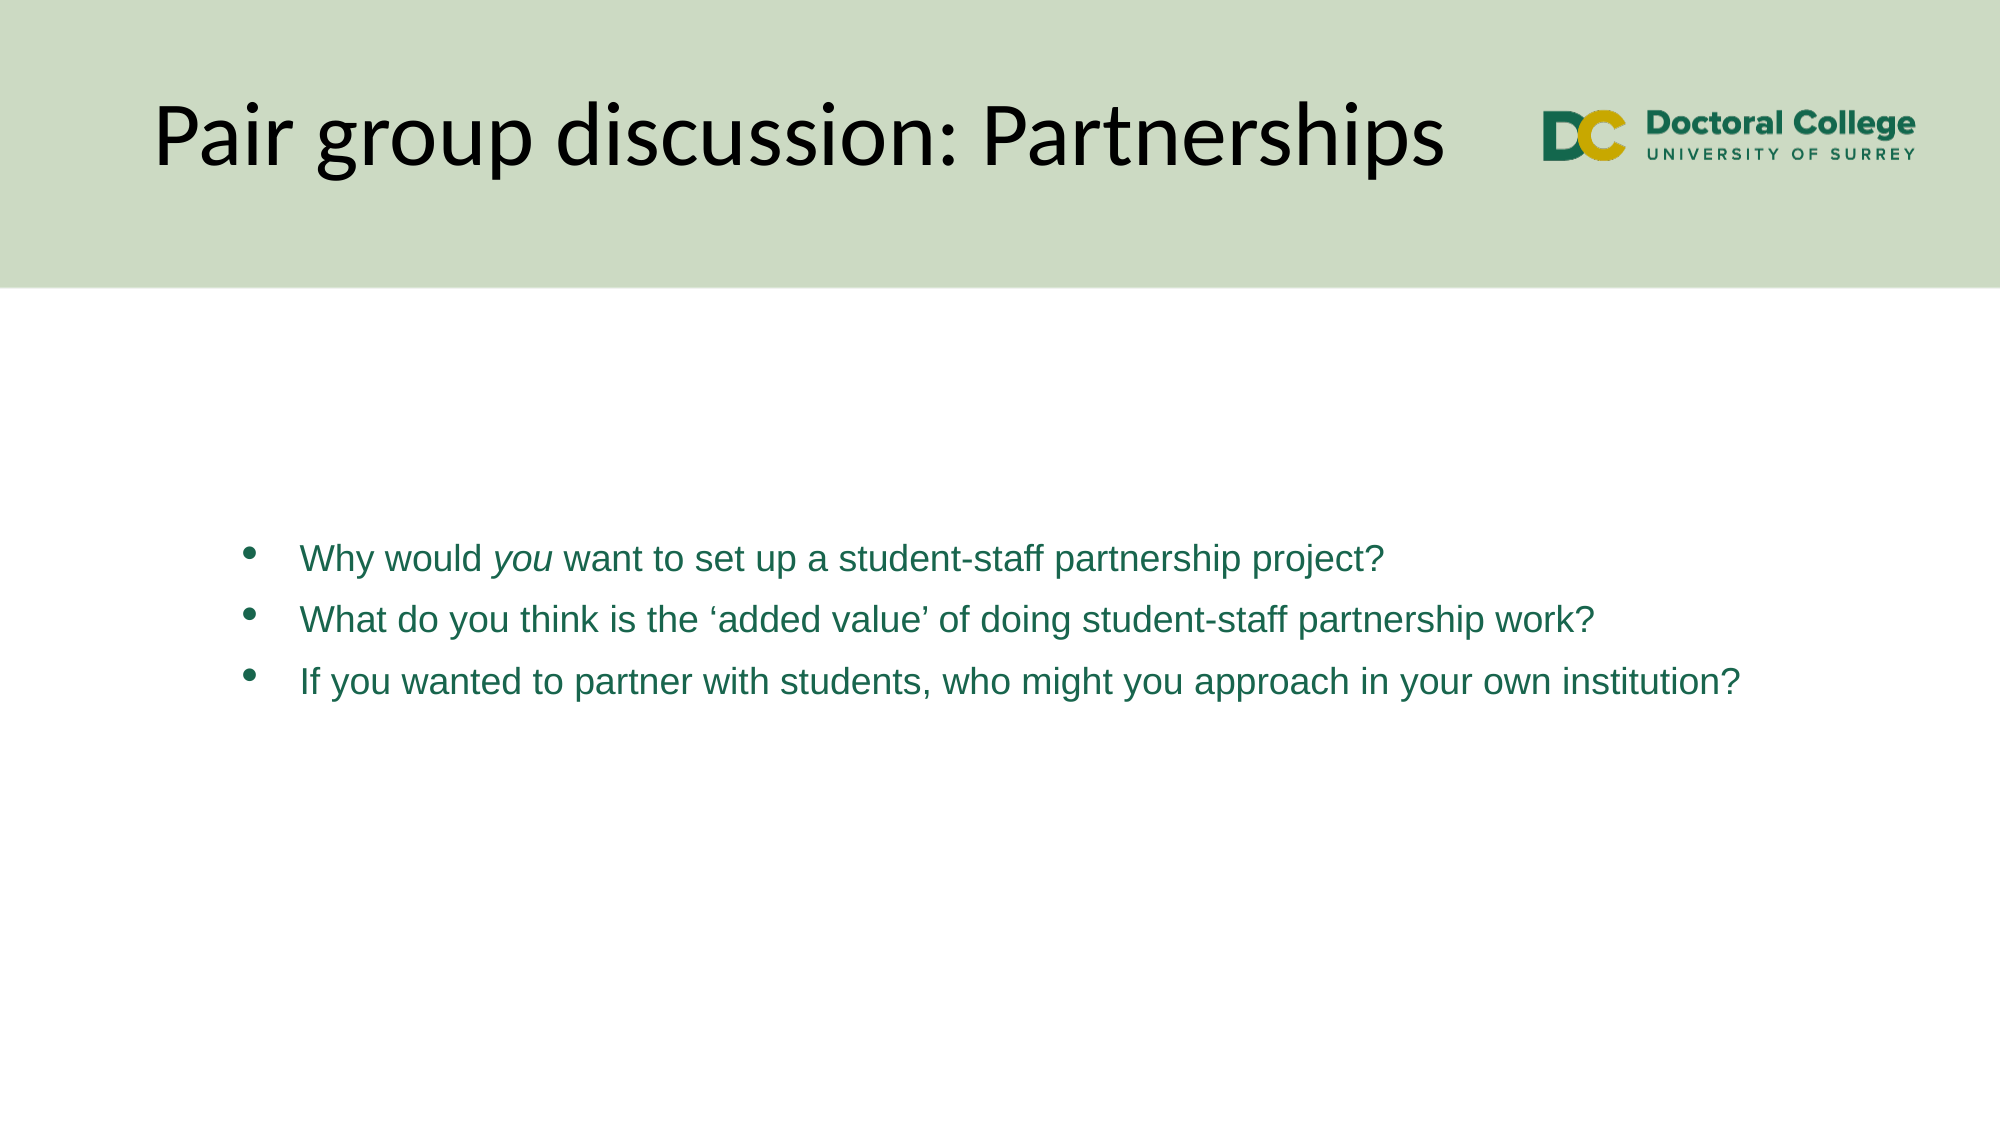

# Pair group discussion: Partnerships

Why would you want to set up a student-staff partnership project?
What do you think is the ‘added value’ of doing student-staff partnership work?
If you wanted to partner with students, who might you approach in your own institution?